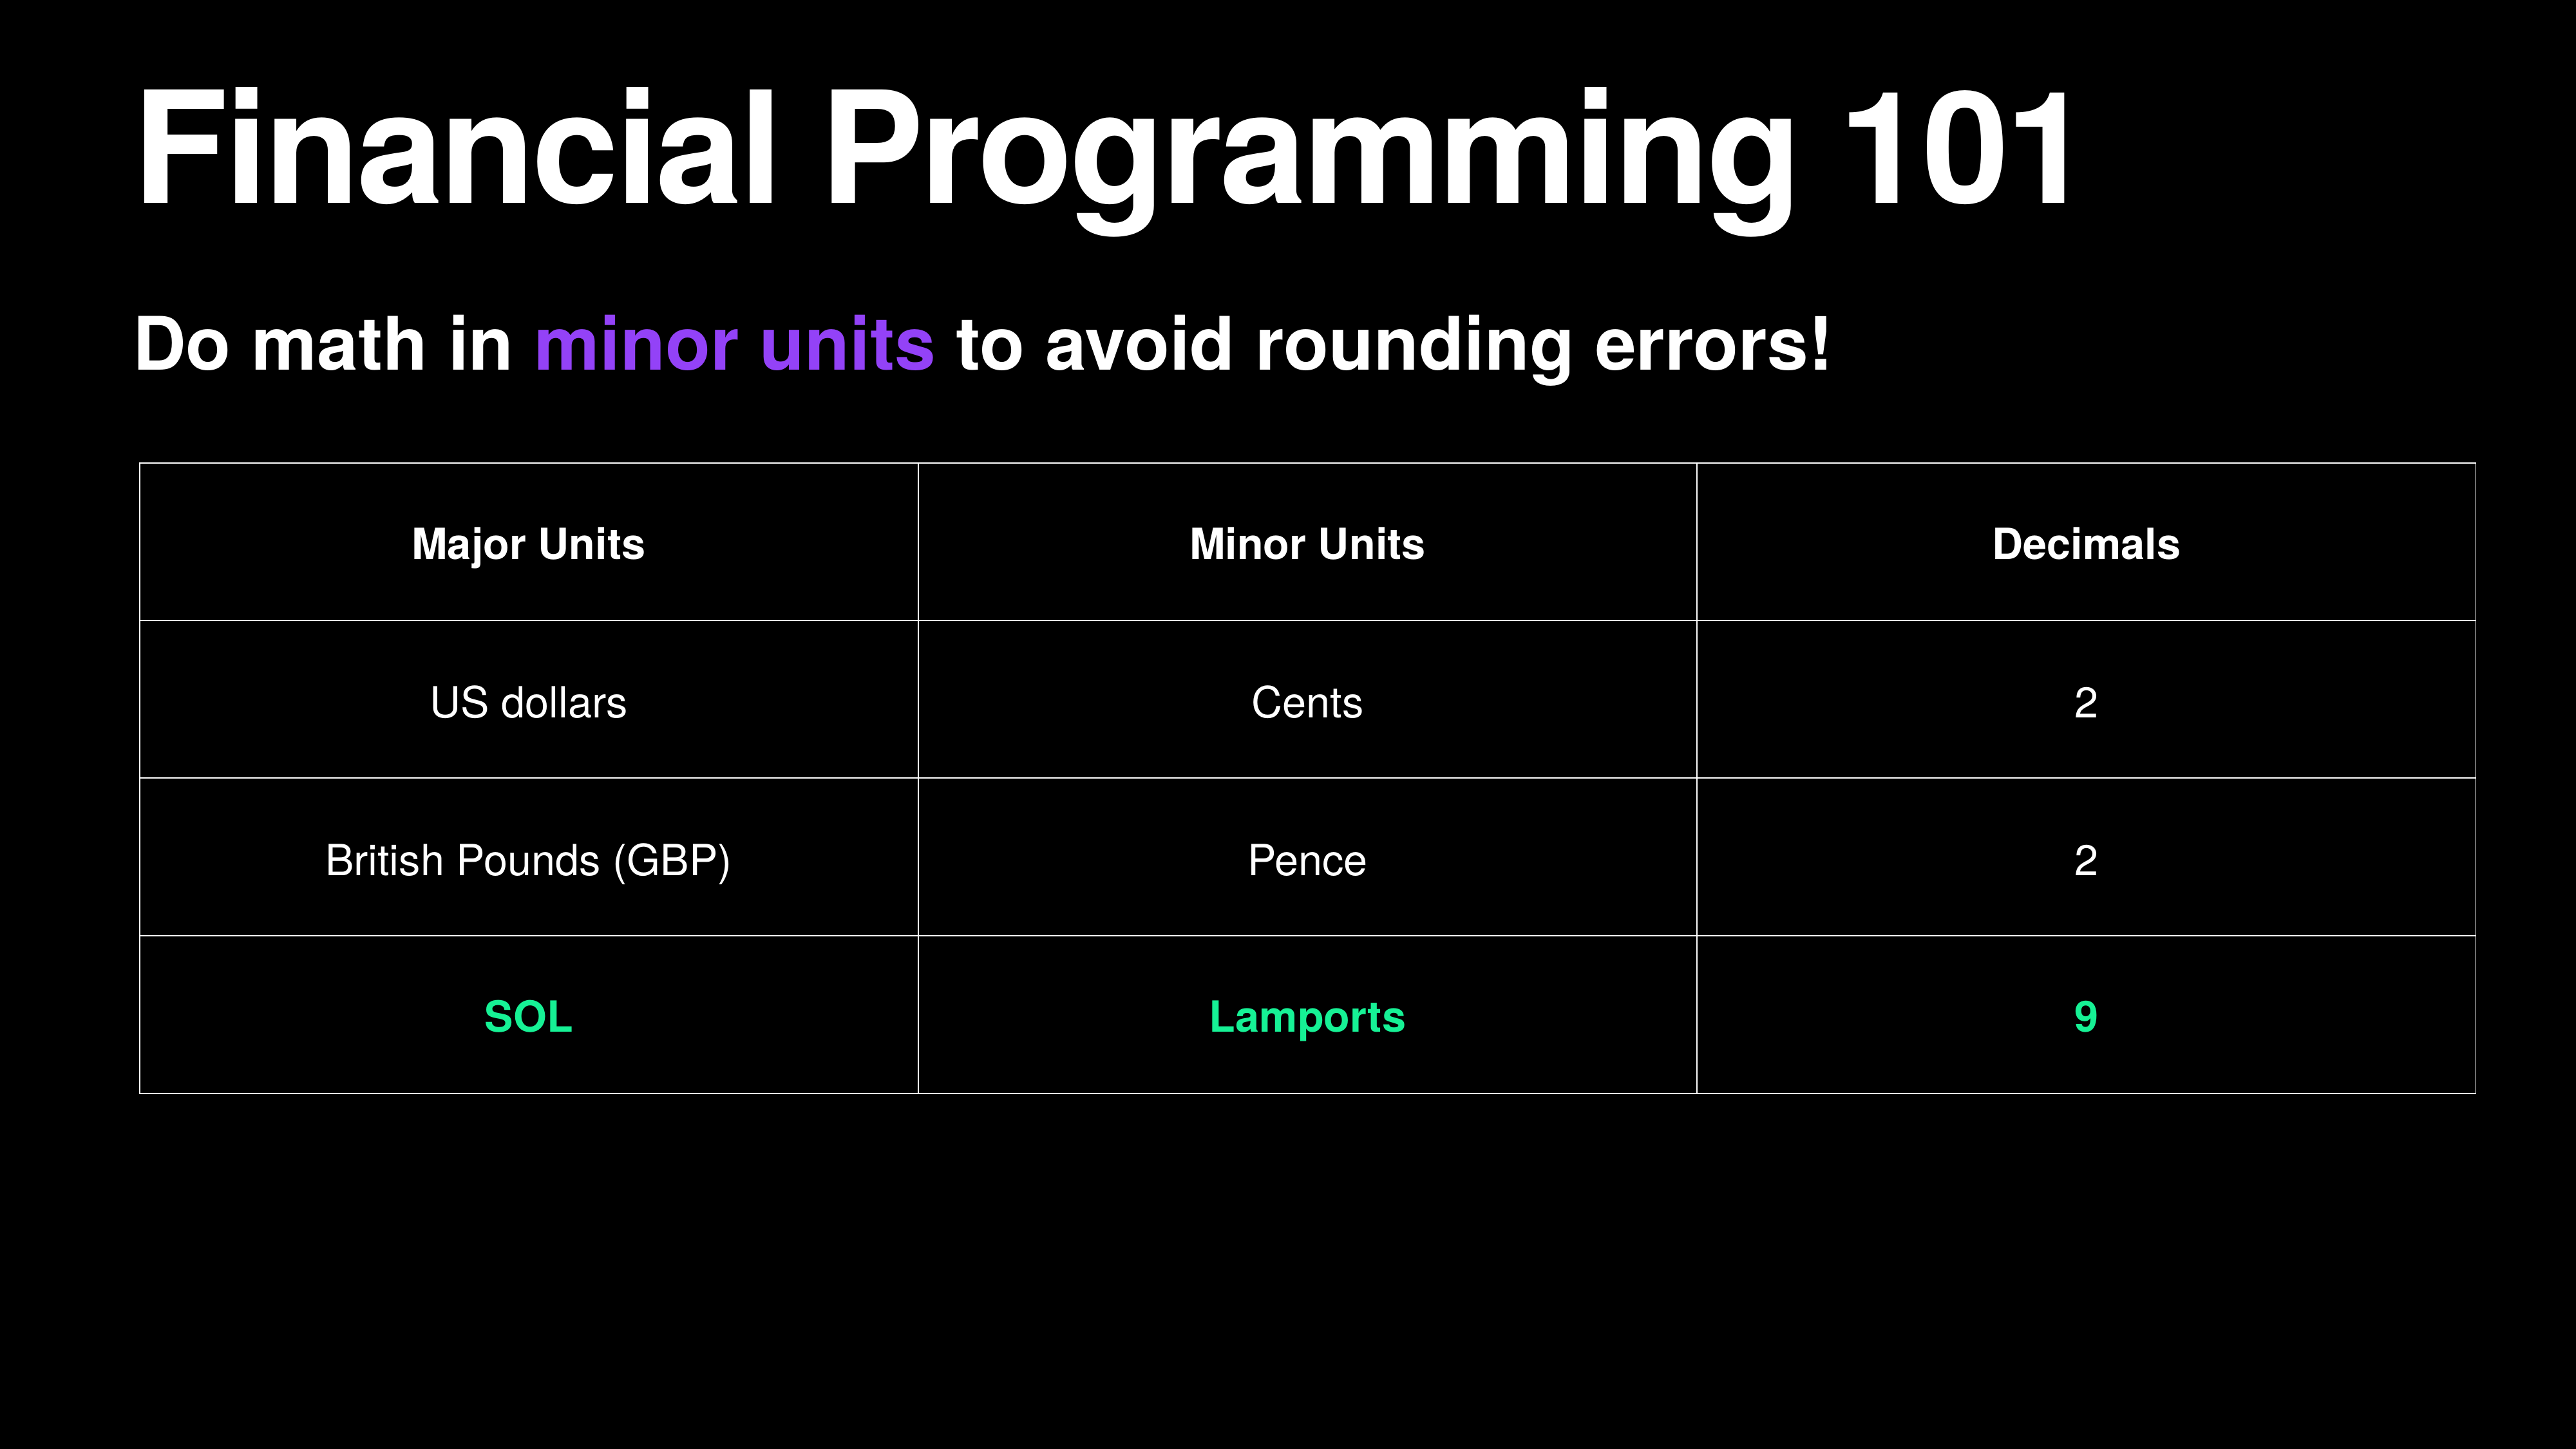

# Financial Programming 101
Do math in minor units to avoid rounding errors!
| Major Units | Minor Units | Decimals |
| --- | --- | --- |
| US dollars | Cents | 2 |
| British Pounds (GBP) | Pence | 2 |
| SOL | Lamports | 9 |